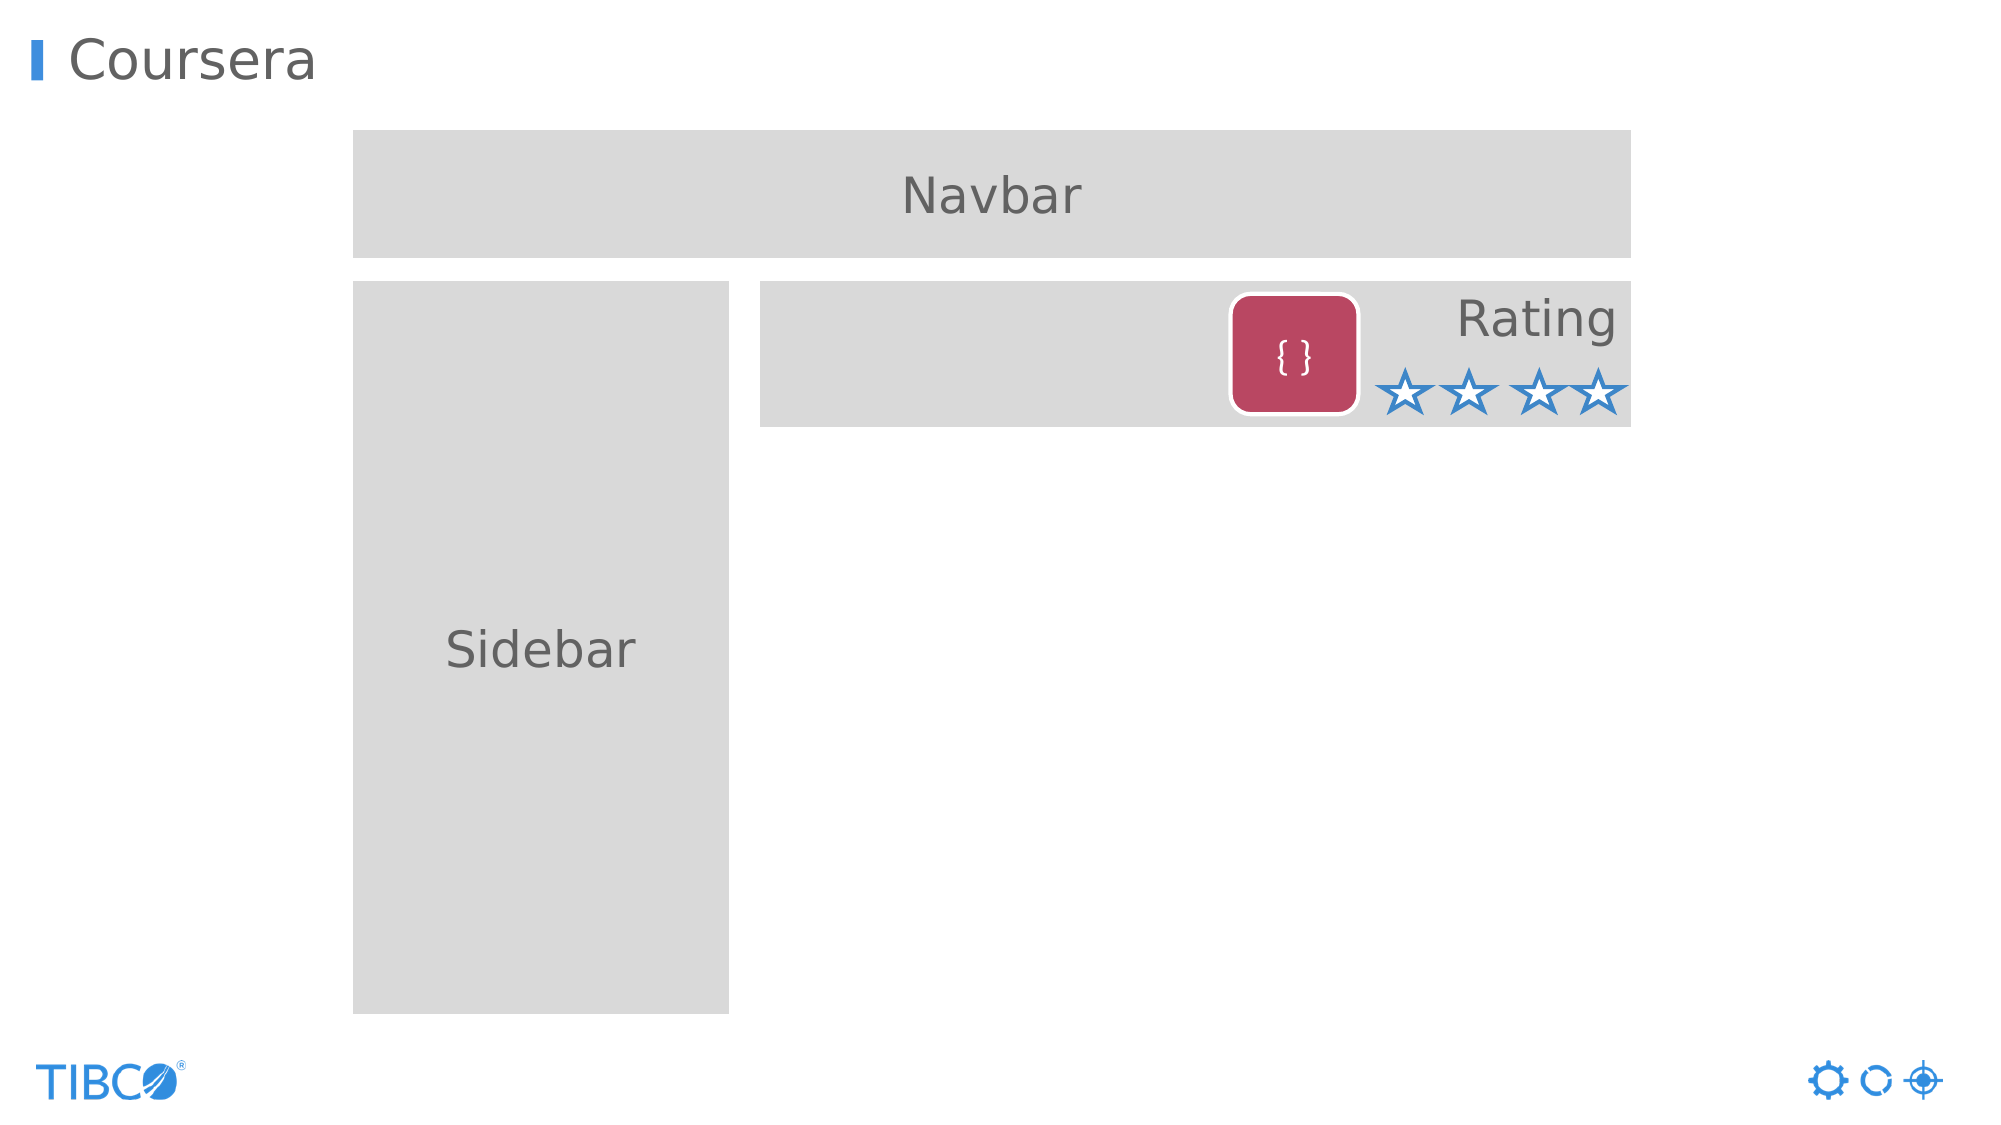

# Coursera
Navbar
Sidebar
Rating
{ }